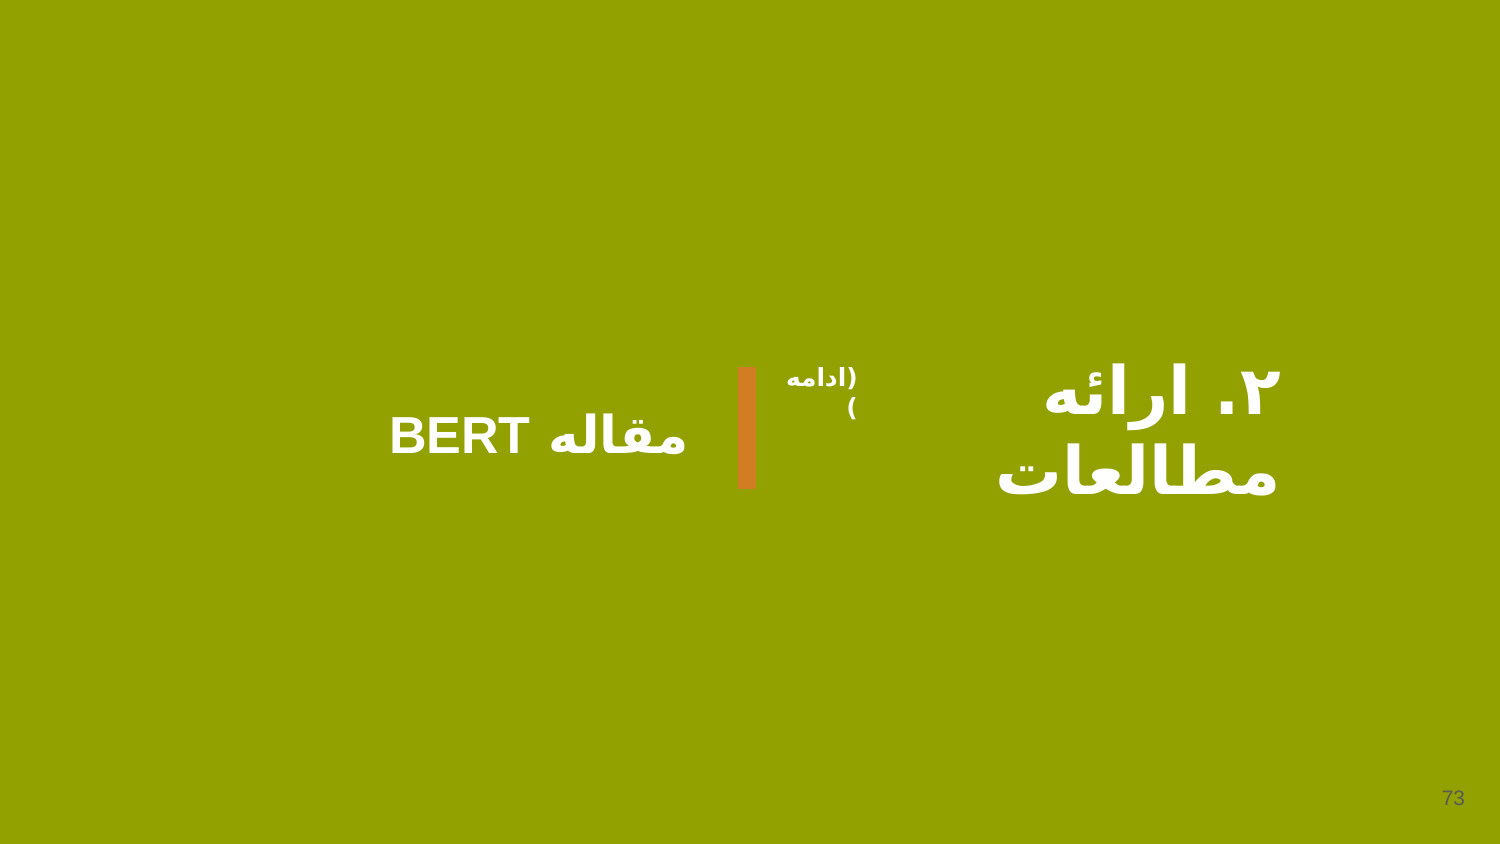

مقاله BERT
# ۲. ارائه مطالعات
(ادامه)
73